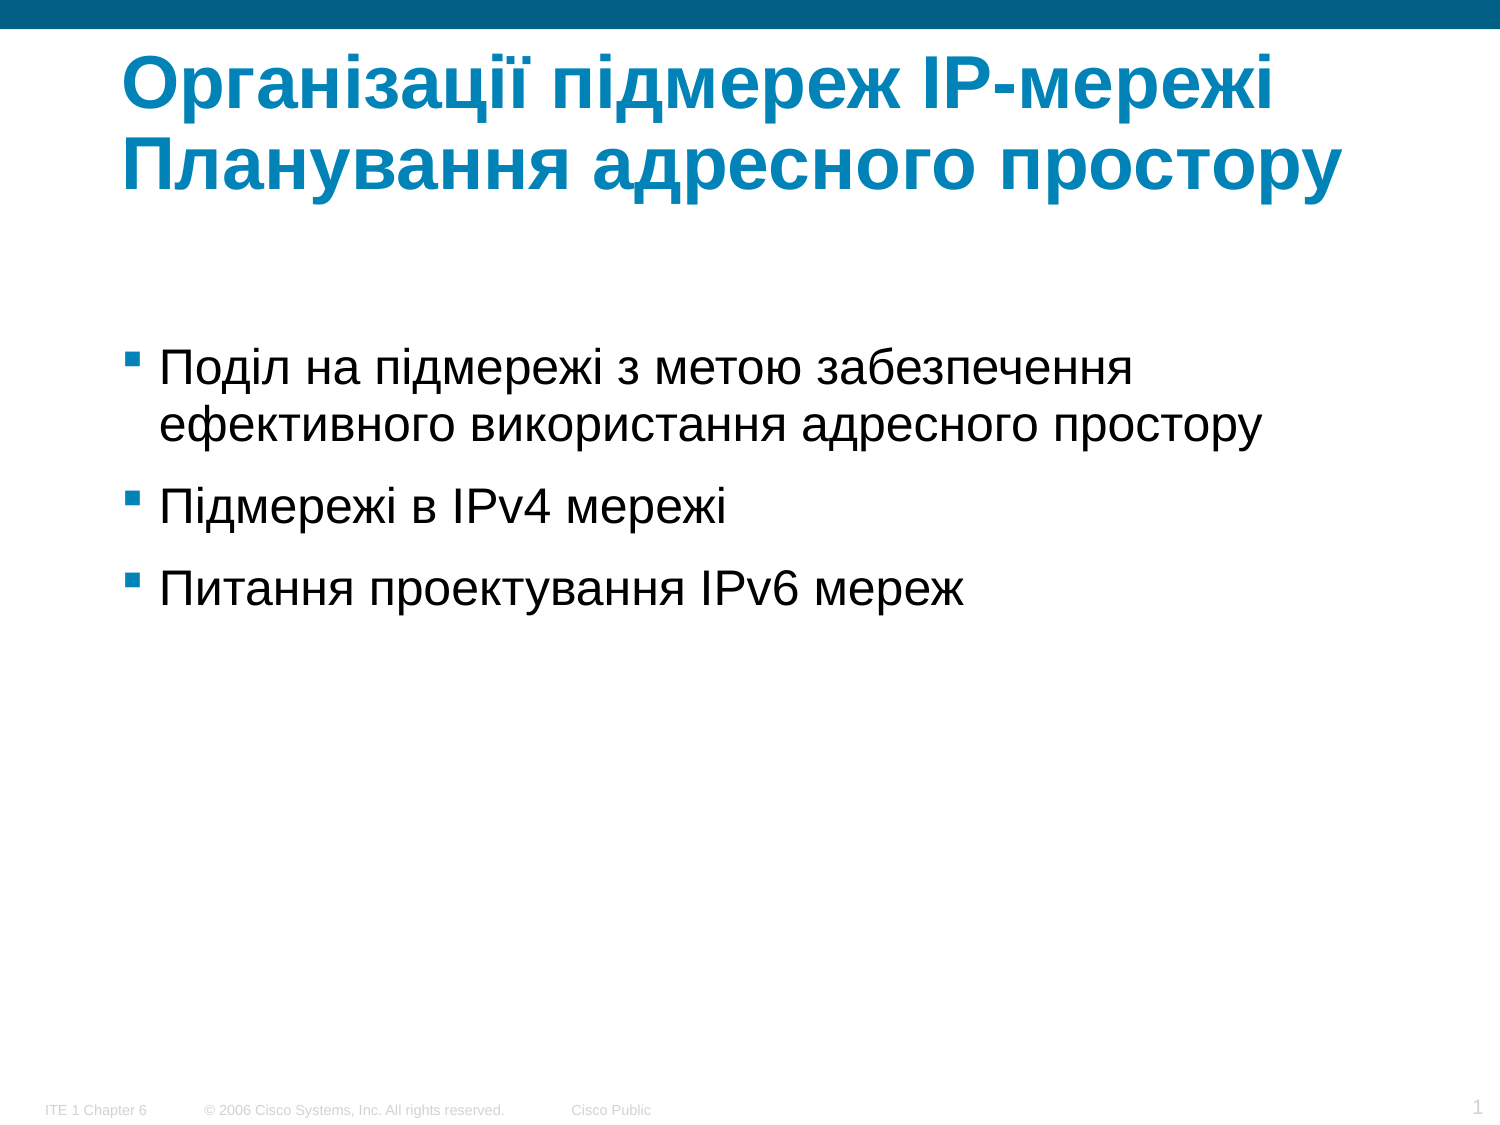

# Організації підмереж IP-мережі Планування адресного простору

Поділ на підмережі з метою забезпечення ефективного використання адресного простору
Підмережі в IPv4 мережі
Питання проектування IPv6 мереж